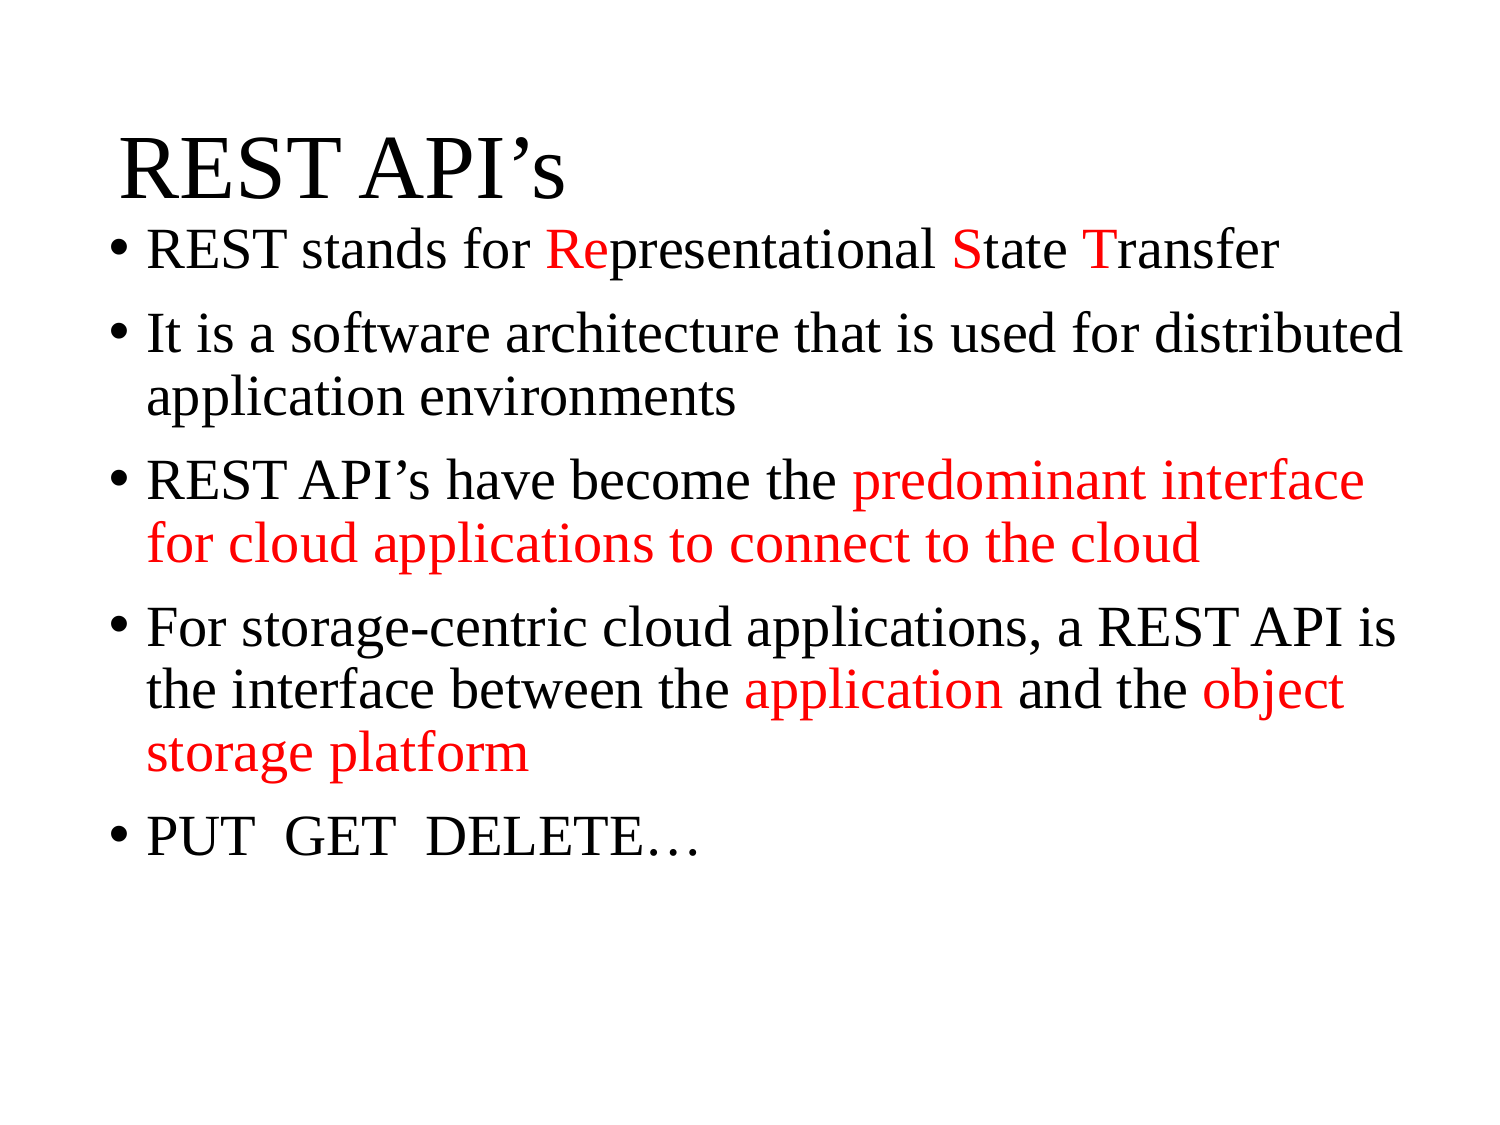

# REST API’s
REST stands for Representational State Transfer
It is a software architecture that is used for distributed application environments
REST API’s have become the predominant interface for cloud applications to connect to the cloud
For storage-centric cloud applications, a REST API is the interface between the application and the object storage platform
PUT  GET  DELETE…